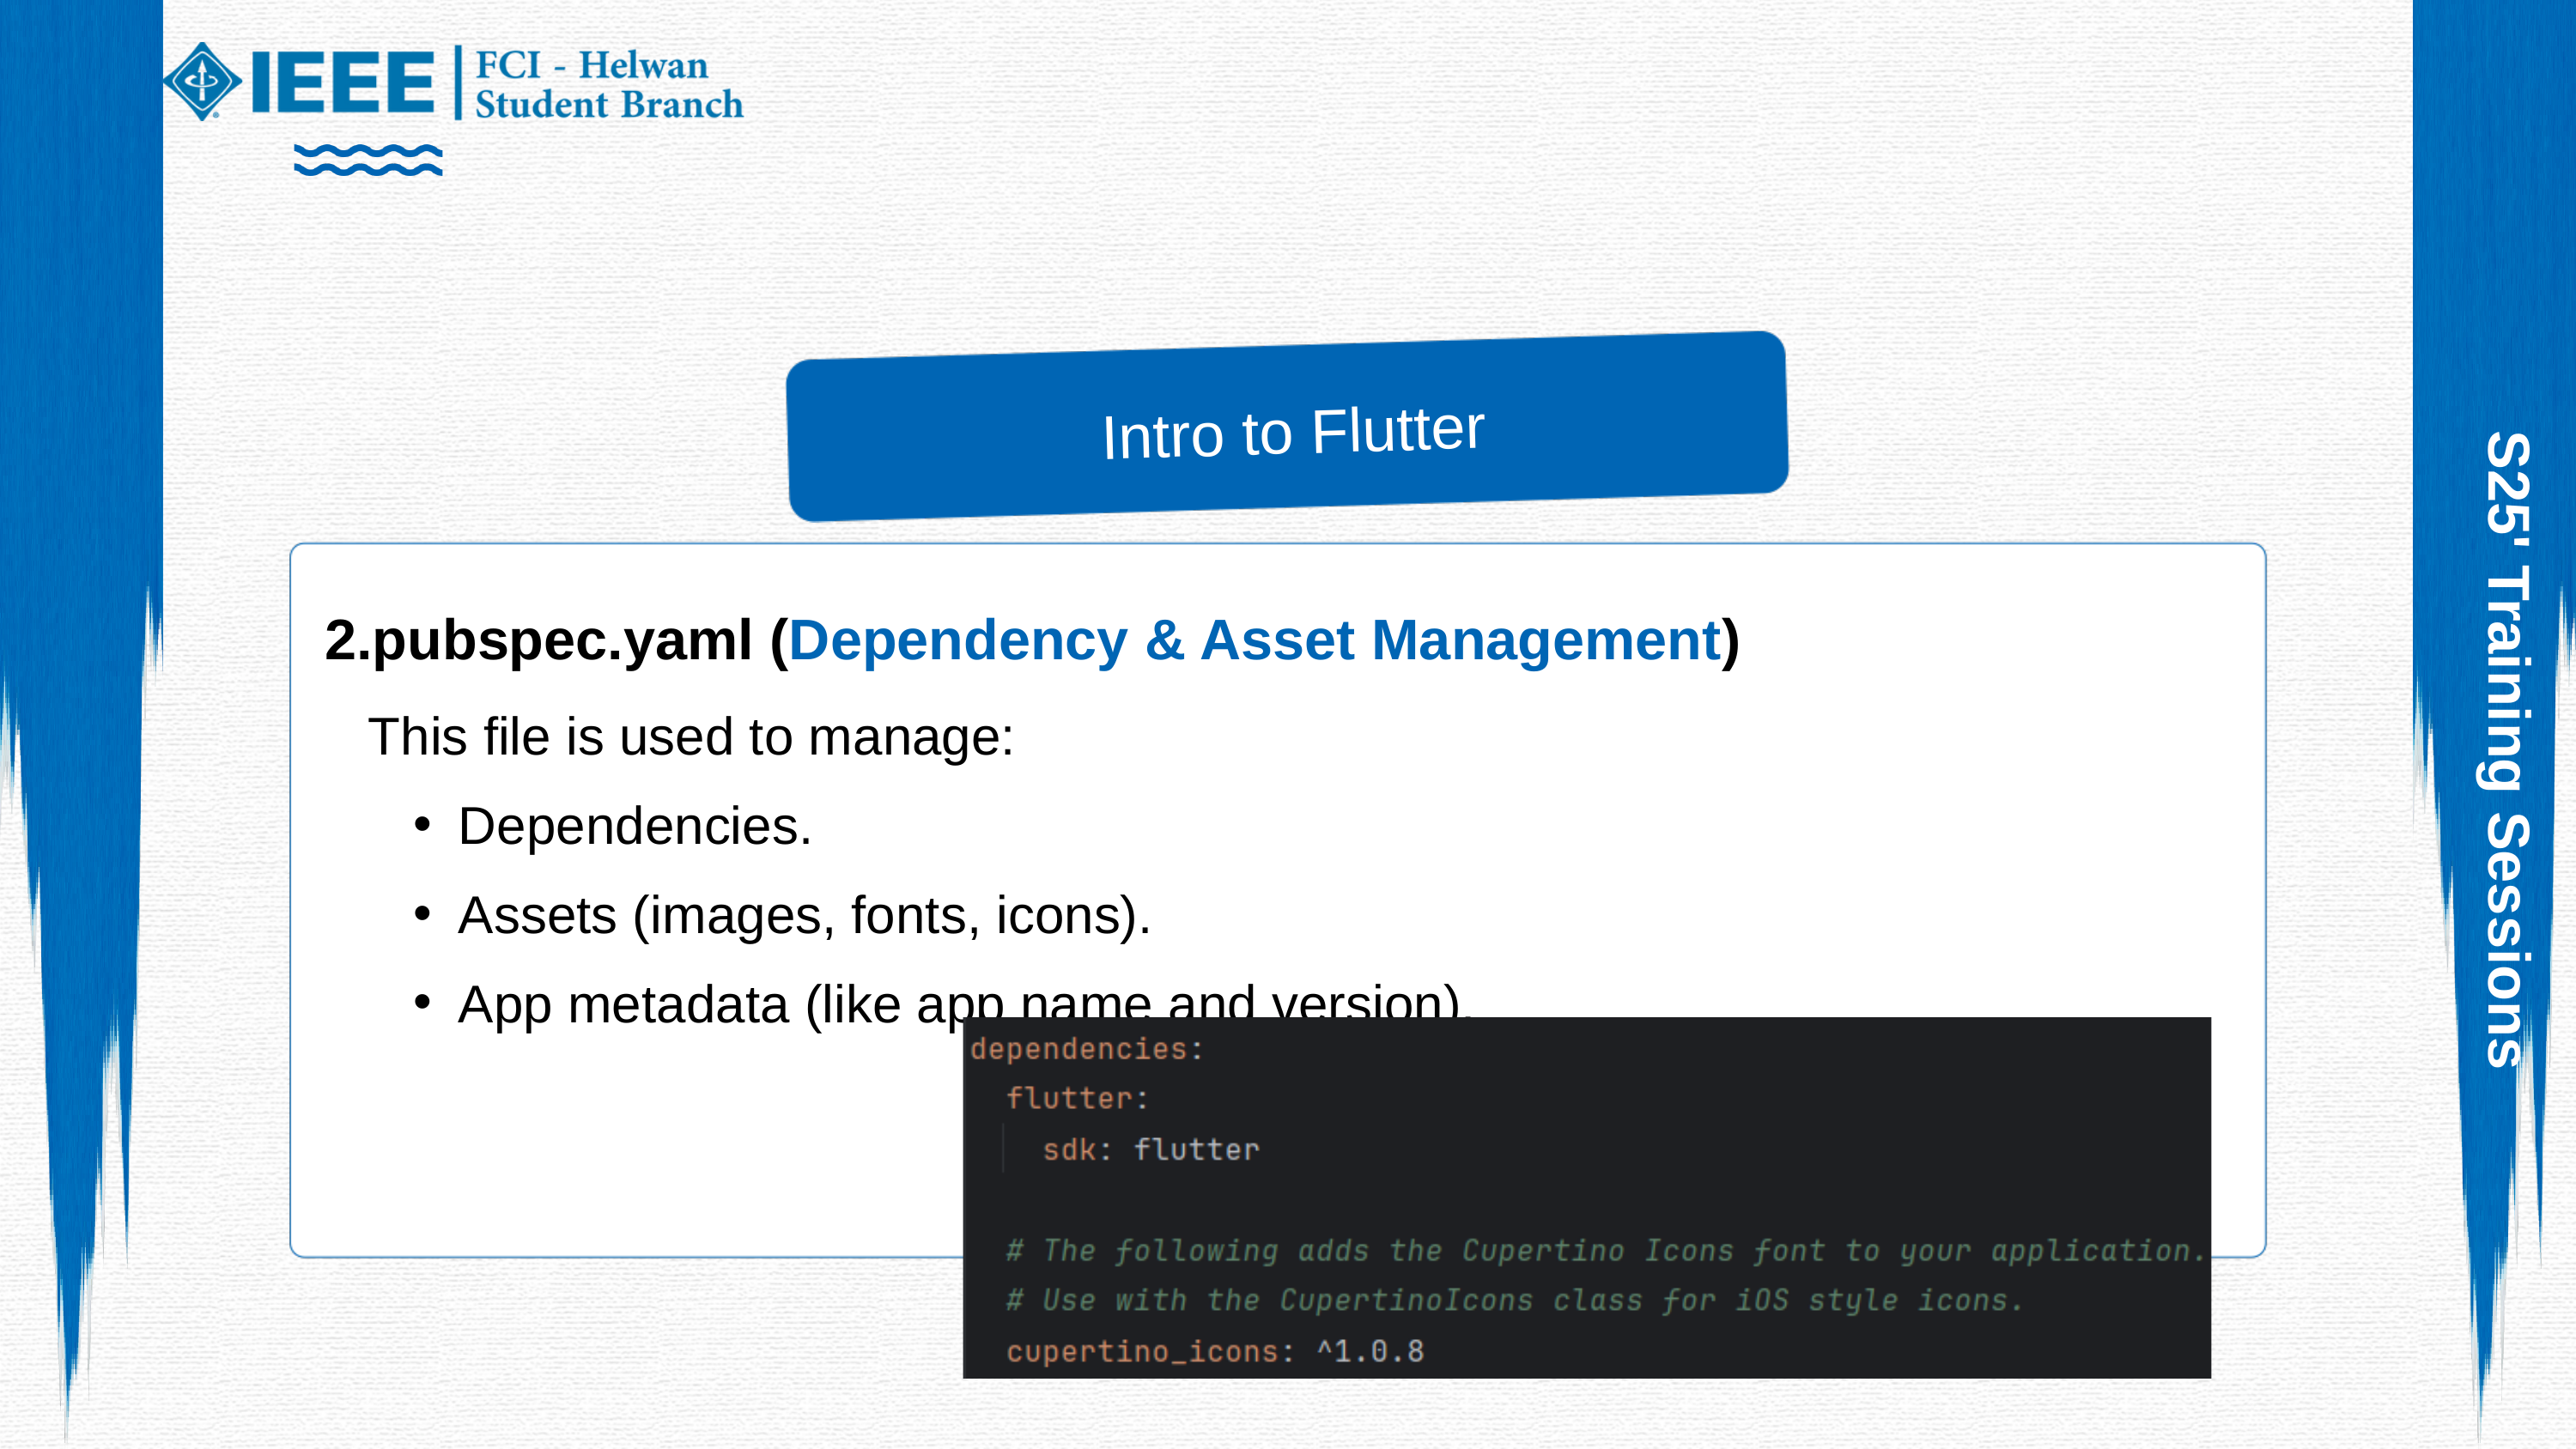

Intro to Flutter

2.pubspec.yaml (Dependency & Asset Management)

This file is used to manage:
Dependencies.
Assets (images, fonts, icons).
App metadata (like app name and version).

S25' Training Sessions